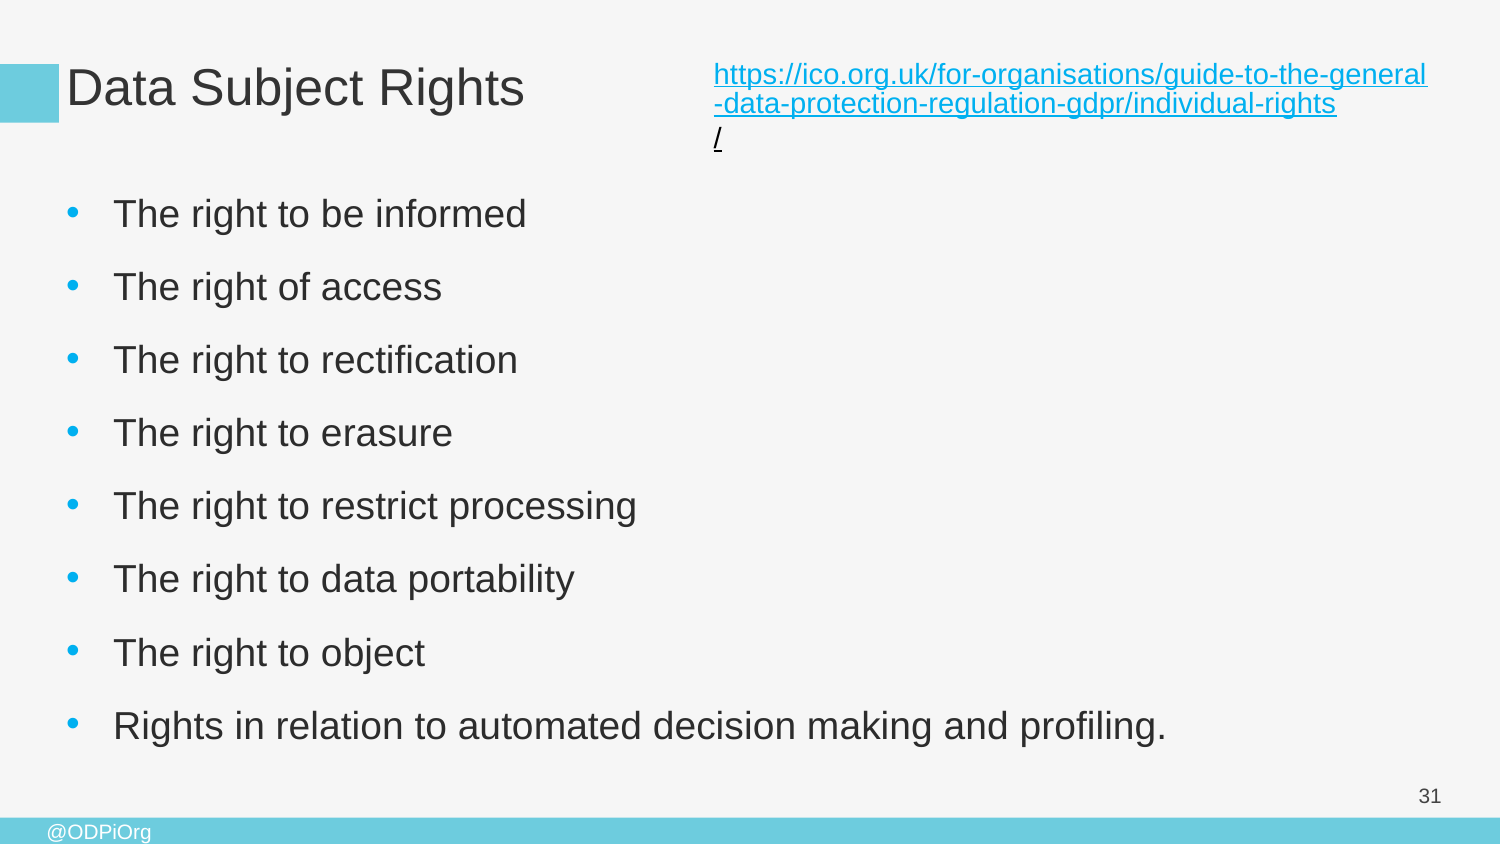

# Data Subject Rights
https://ico.org.uk/for-organisations/guide-to-the-general-data-protection-regulation-gdpr/individual-rights/
The right to be informed
The right of access
The right to rectification
The right to erasure
The right to restrict processing
The right to data portability
The right to object
Rights in relation to automated decision making and profiling.
31